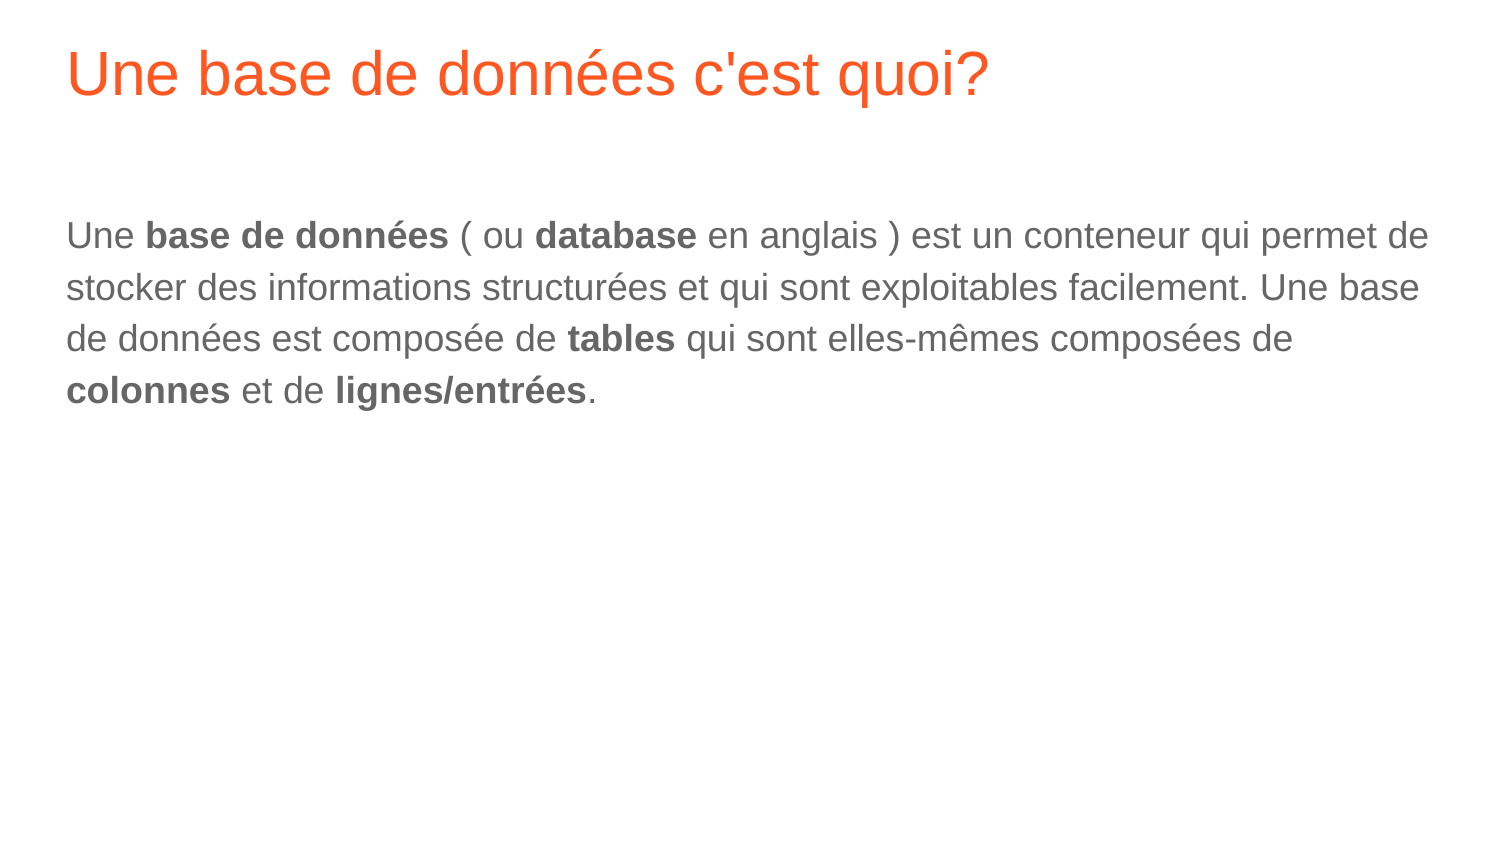

# Une base de données c'est quoi?
Une base de données ( ou database en anglais ) est un conteneur qui permet de stocker des informations structurées et qui sont exploitables facilement. Une base de données est composée de tables qui sont elles-mêmes composées de colonnes et de lignes/entrées.